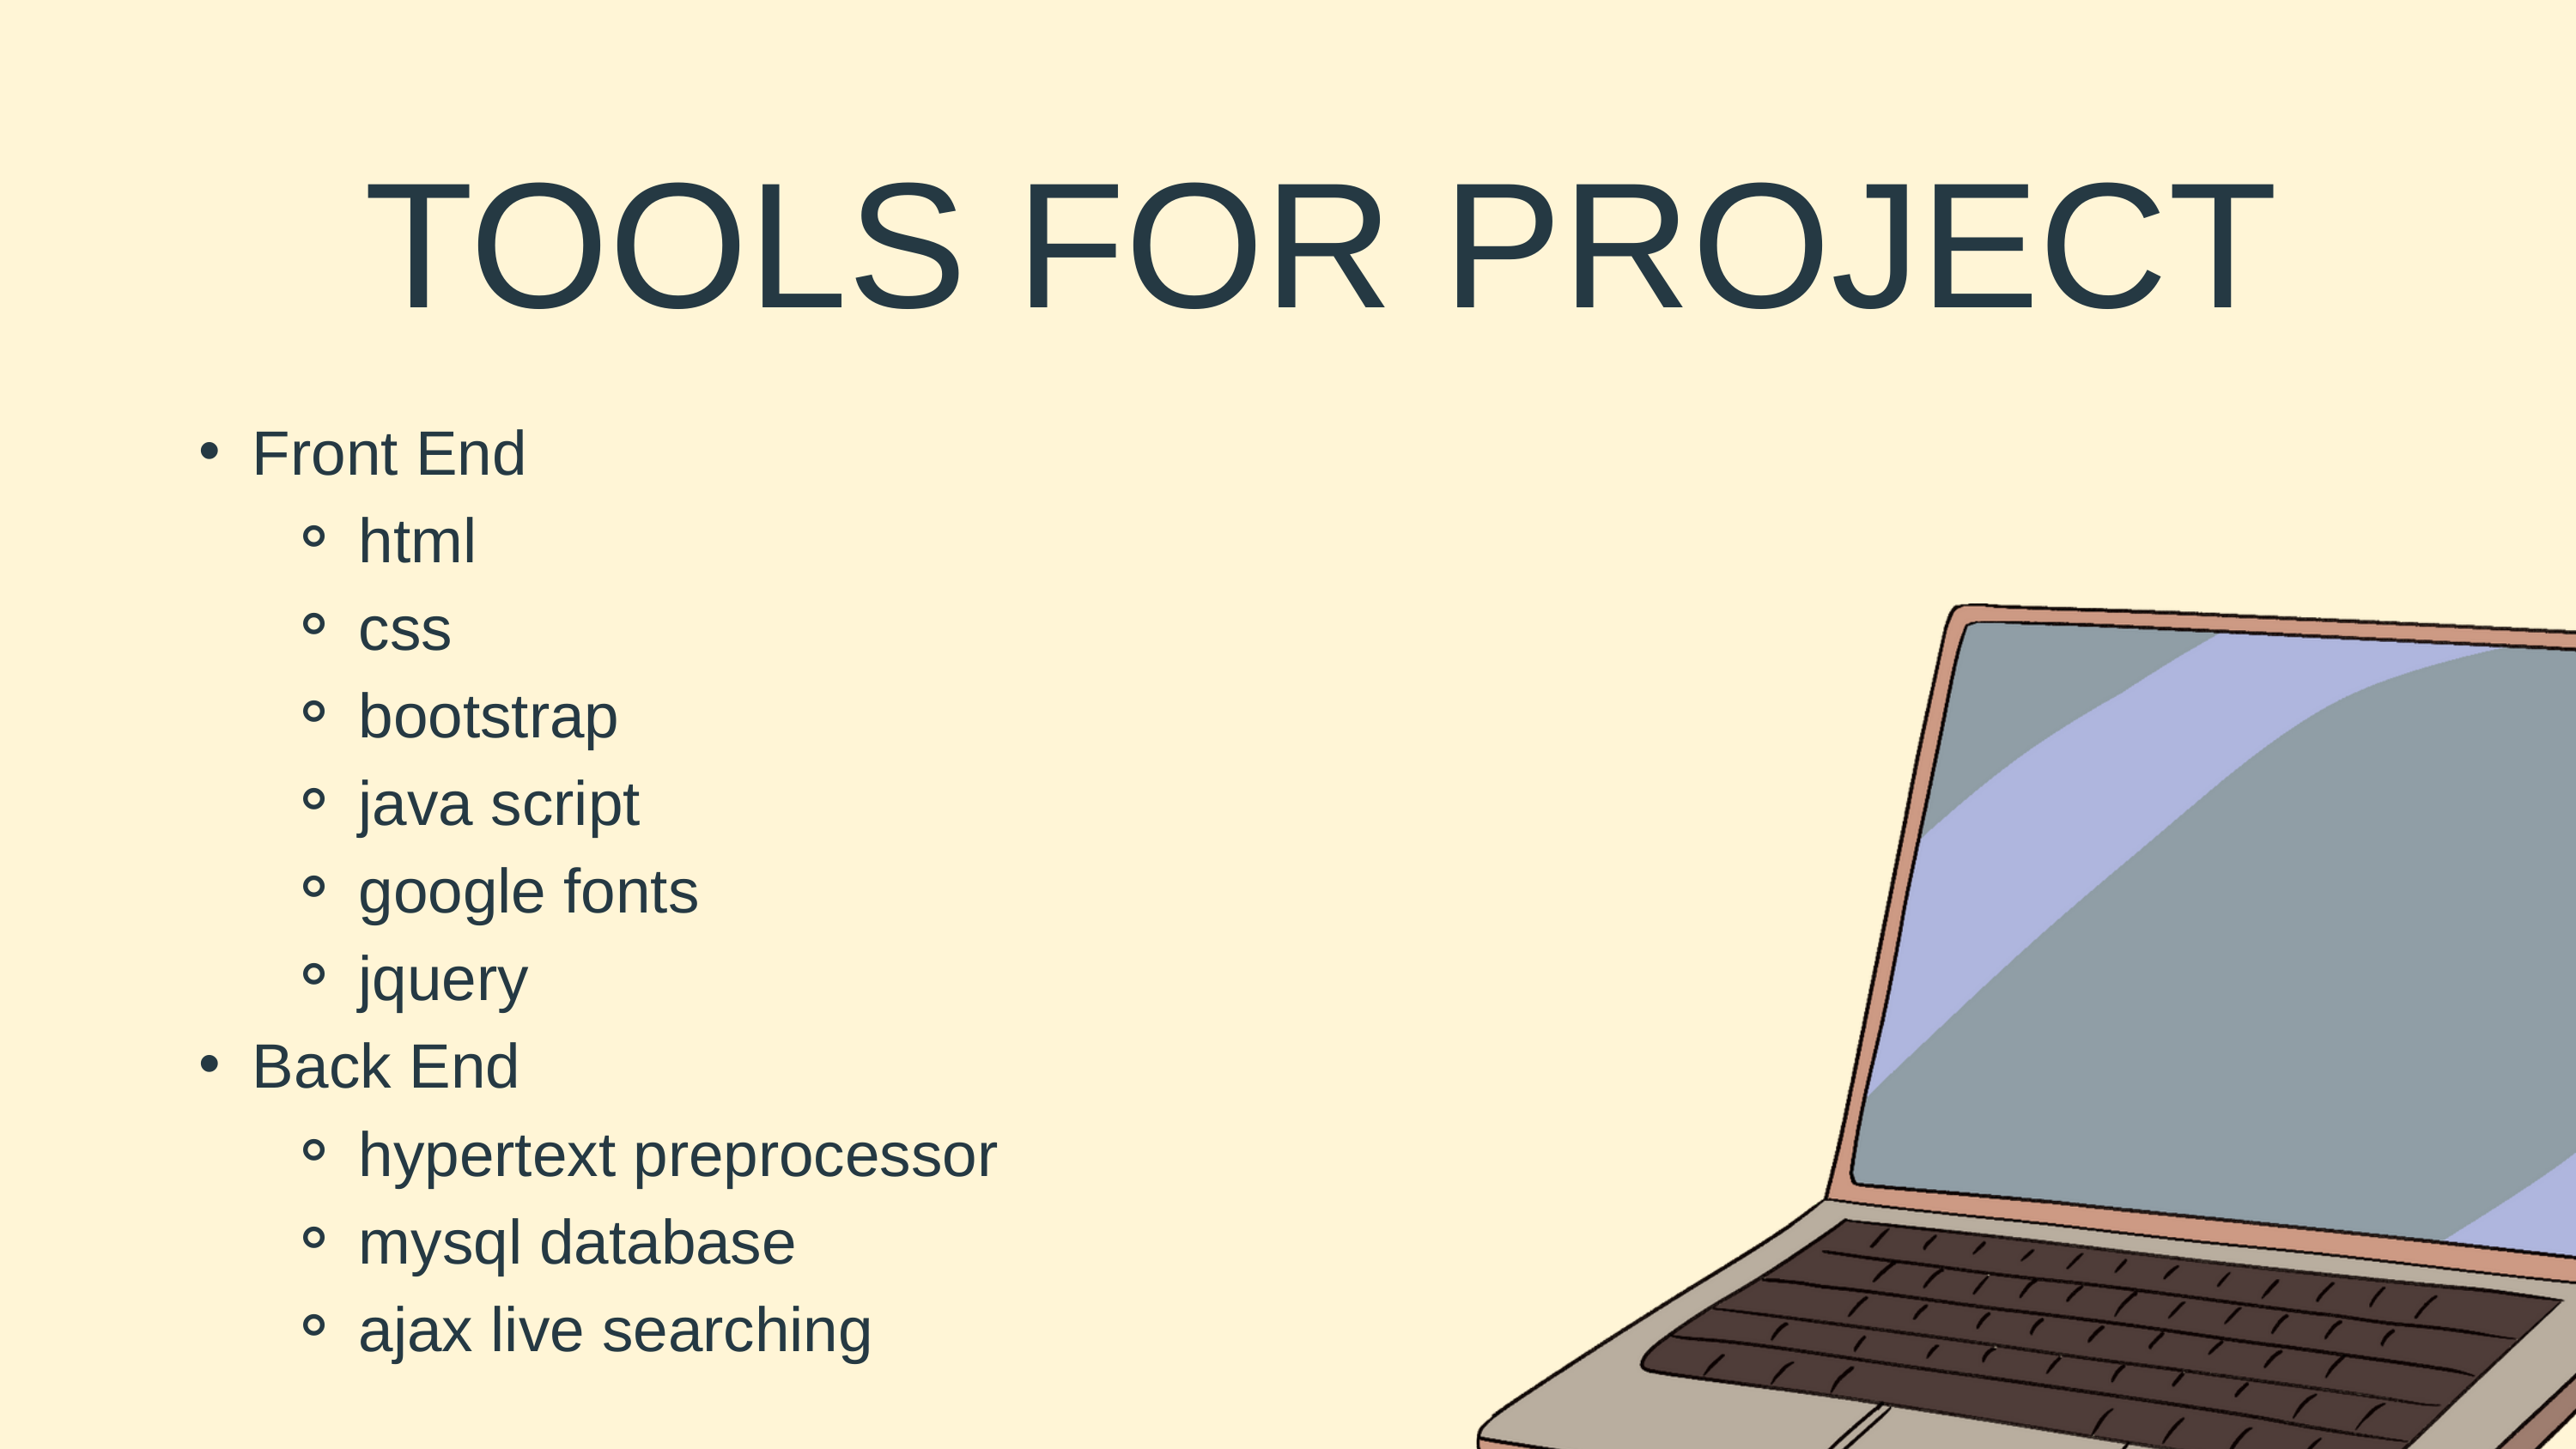

TOOLS FOR PROJECT
Front End
html
css
bootstrap
java script
google fonts
jquery
Back End
hypertext preprocessor
mysql database
ajax live searching